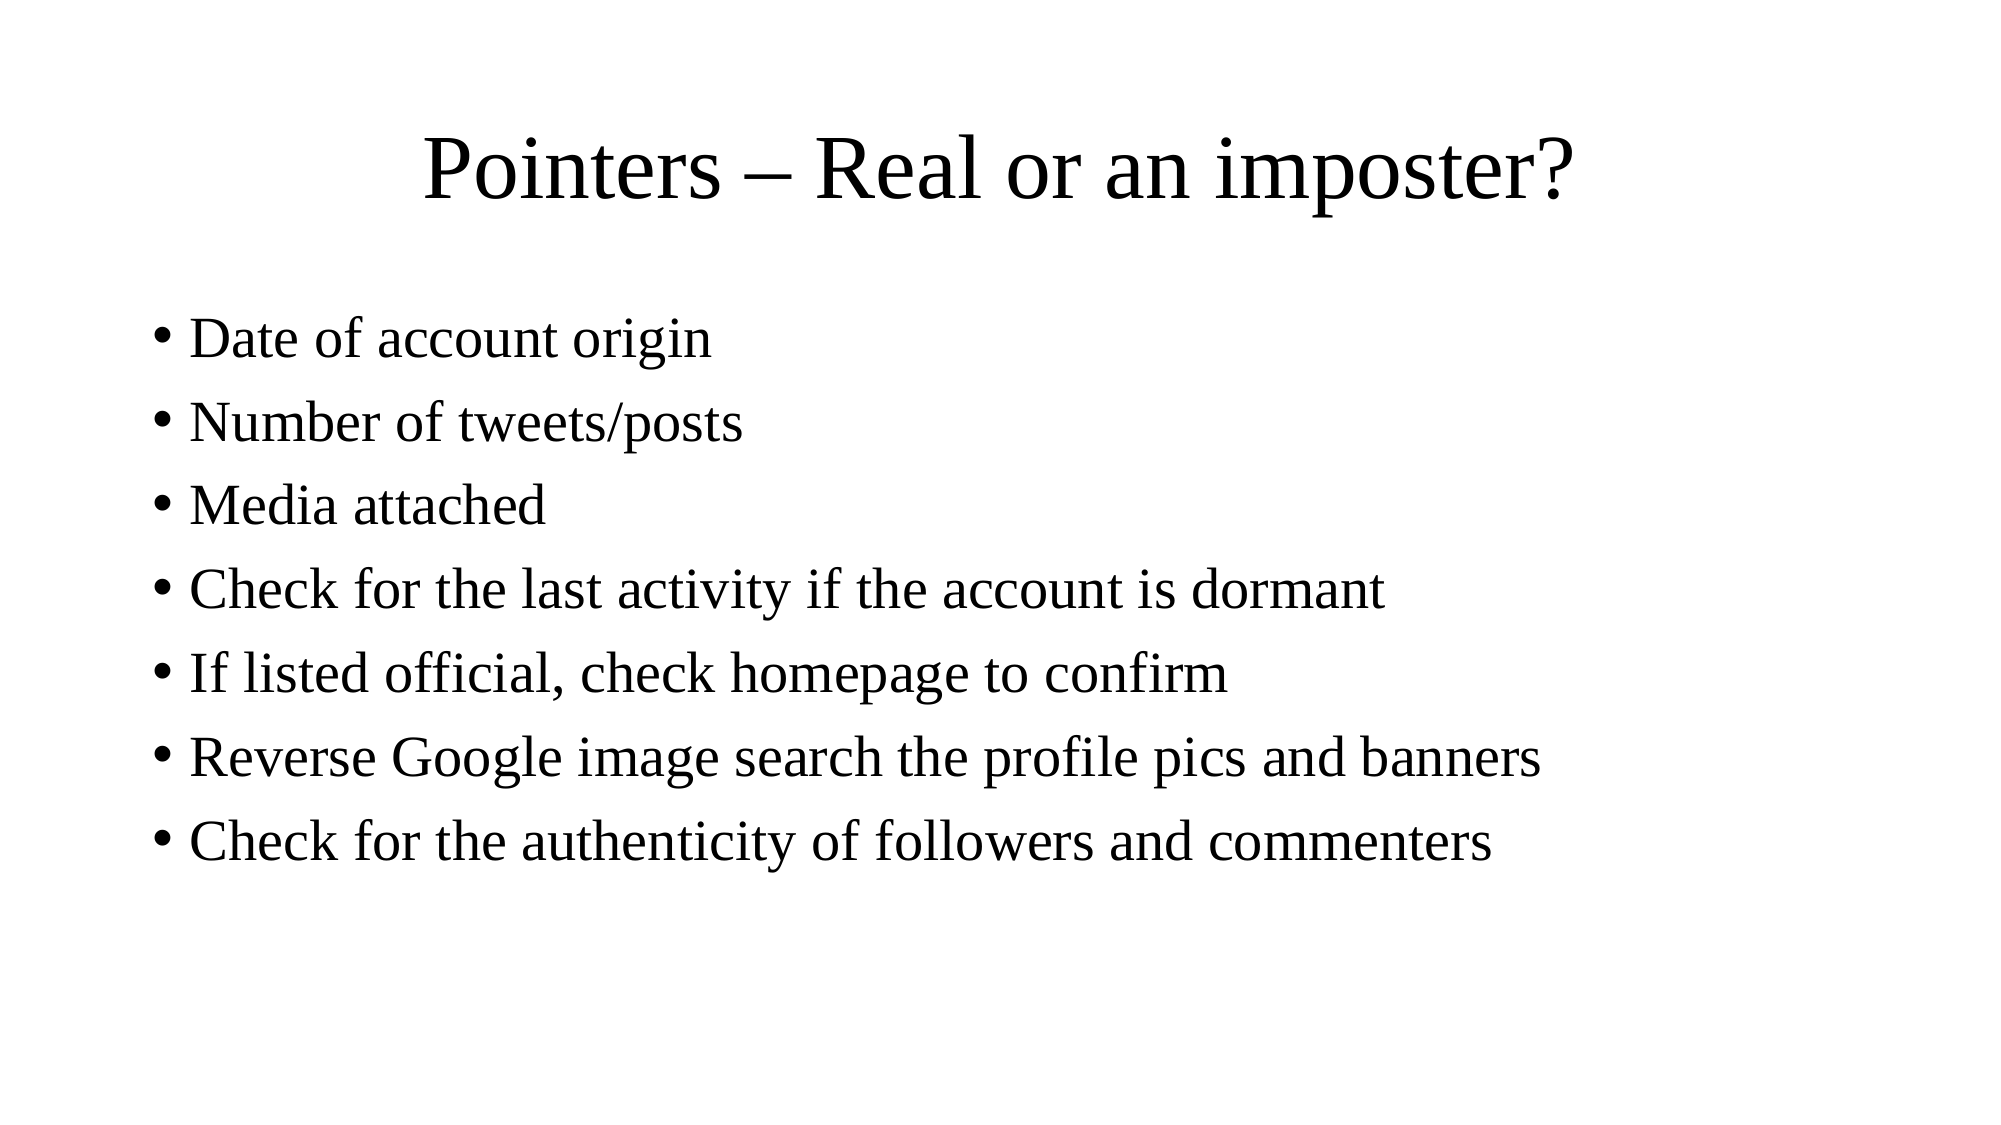

# Pointers – Real or an imposter?
Date of account origin
Number of tweets/posts
Media attached
Check for the last activity if the account is dormant
If listed official, check homepage to confirm
Reverse Google image search the profile pics and banners
Check for the authenticity of followers and commenters